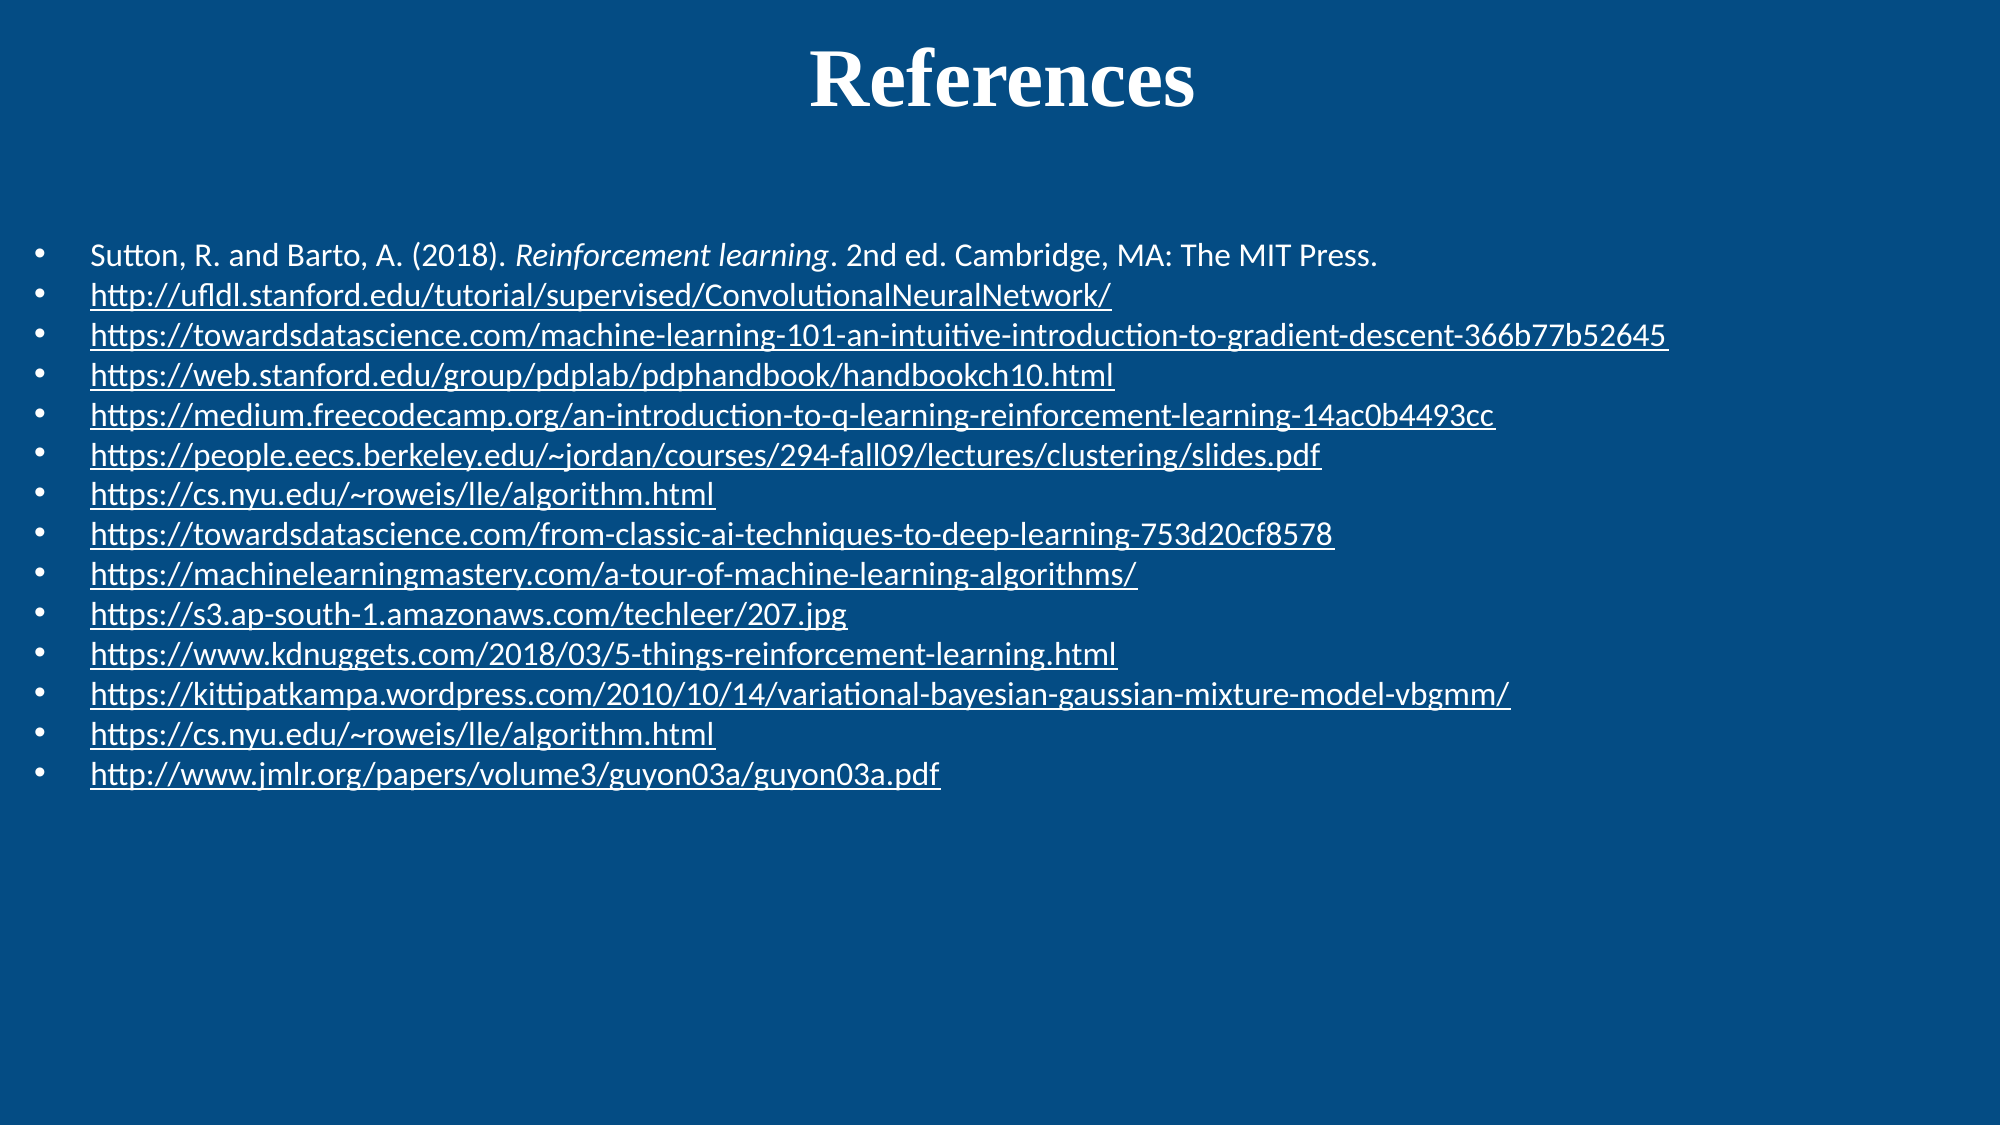

References
Sutton, R. and Barto, A. (2018). Reinforcement learning. 2nd ed. Cambridge, MA: The MIT Press.
http://ufldl.stanford.edu/tutorial/supervised/ConvolutionalNeuralNetwork/
https://towardsdatascience.com/machine-learning-101-an-intuitive-introduction-to-gradient-descent-366b77b52645
https://web.stanford.edu/group/pdplab/pdphandbook/handbookch10.html
https://medium.freecodecamp.org/an-introduction-to-q-learning-reinforcement-learning-14ac0b4493cc
https://people.eecs.berkeley.edu/~jordan/courses/294-fall09/lectures/clustering/slides.pdf
https://cs.nyu.edu/~roweis/lle/algorithm.html
https://towardsdatascience.com/from-classic-ai-techniques-to-deep-learning-753d20cf8578
https://machinelearningmastery.com/a-tour-of-machine-learning-algorithms/
https://s3.ap-south-1.amazonaws.com/techleer/207.jpg
https://www.kdnuggets.com/2018/03/5-things-reinforcement-learning.html
https://kittipatkampa.wordpress.com/2010/10/14/variational-bayesian-gaussian-mixture-model-vbgmm/
https://cs.nyu.edu/~roweis/lle/algorithm.html
http://www.jmlr.org/papers/volume3/guyon03a/guyon03a.pdf